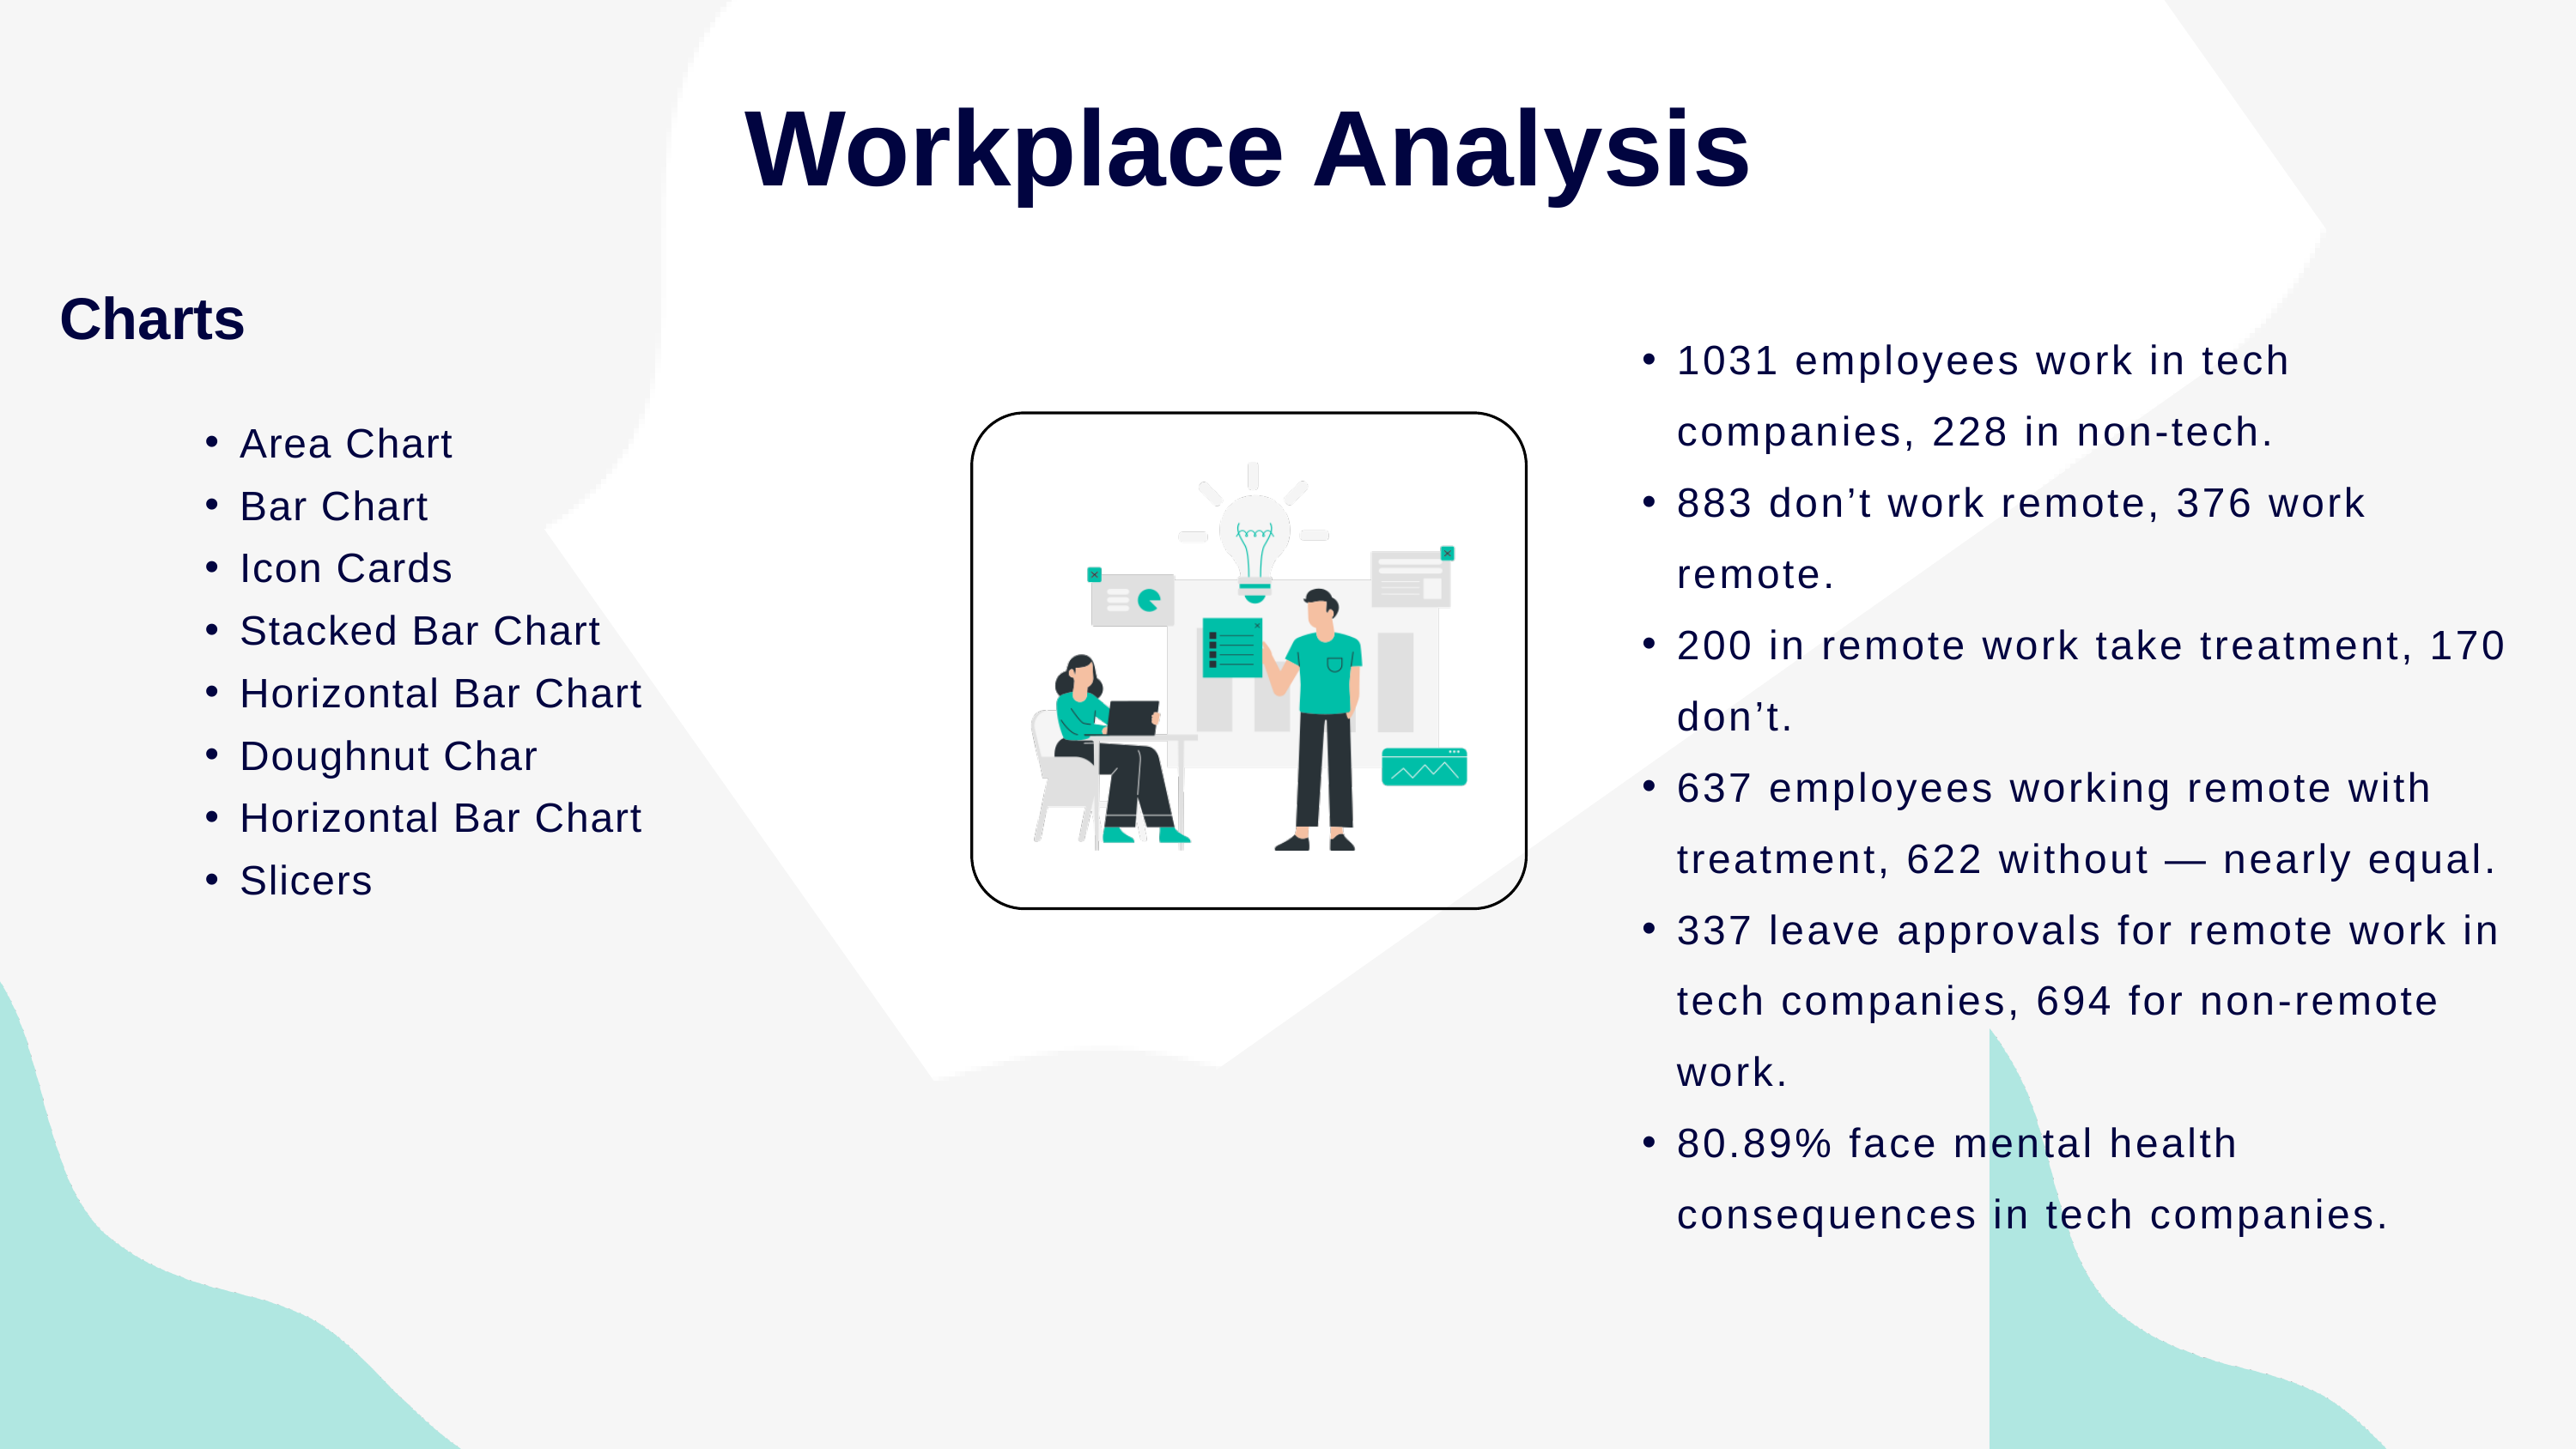

Workplace Analysis
Charts
1031 employees work in tech companies, 228 in non-tech.
883 don’t work remote, 376 work remote.
200 in remote work take treatment, 170 don’t.
637 employees working remote with treatment, 622 without — nearly equal.
337 leave approvals for remote work in tech companies, 694 for non-remote work.
80.89% face mental health consequences in tech companies.
Area Chart
Bar Chart
Icon Cards
Stacked Bar Chart
Horizontal Bar Chart
Doughnut Char
Horizontal Bar Chart
Slicers